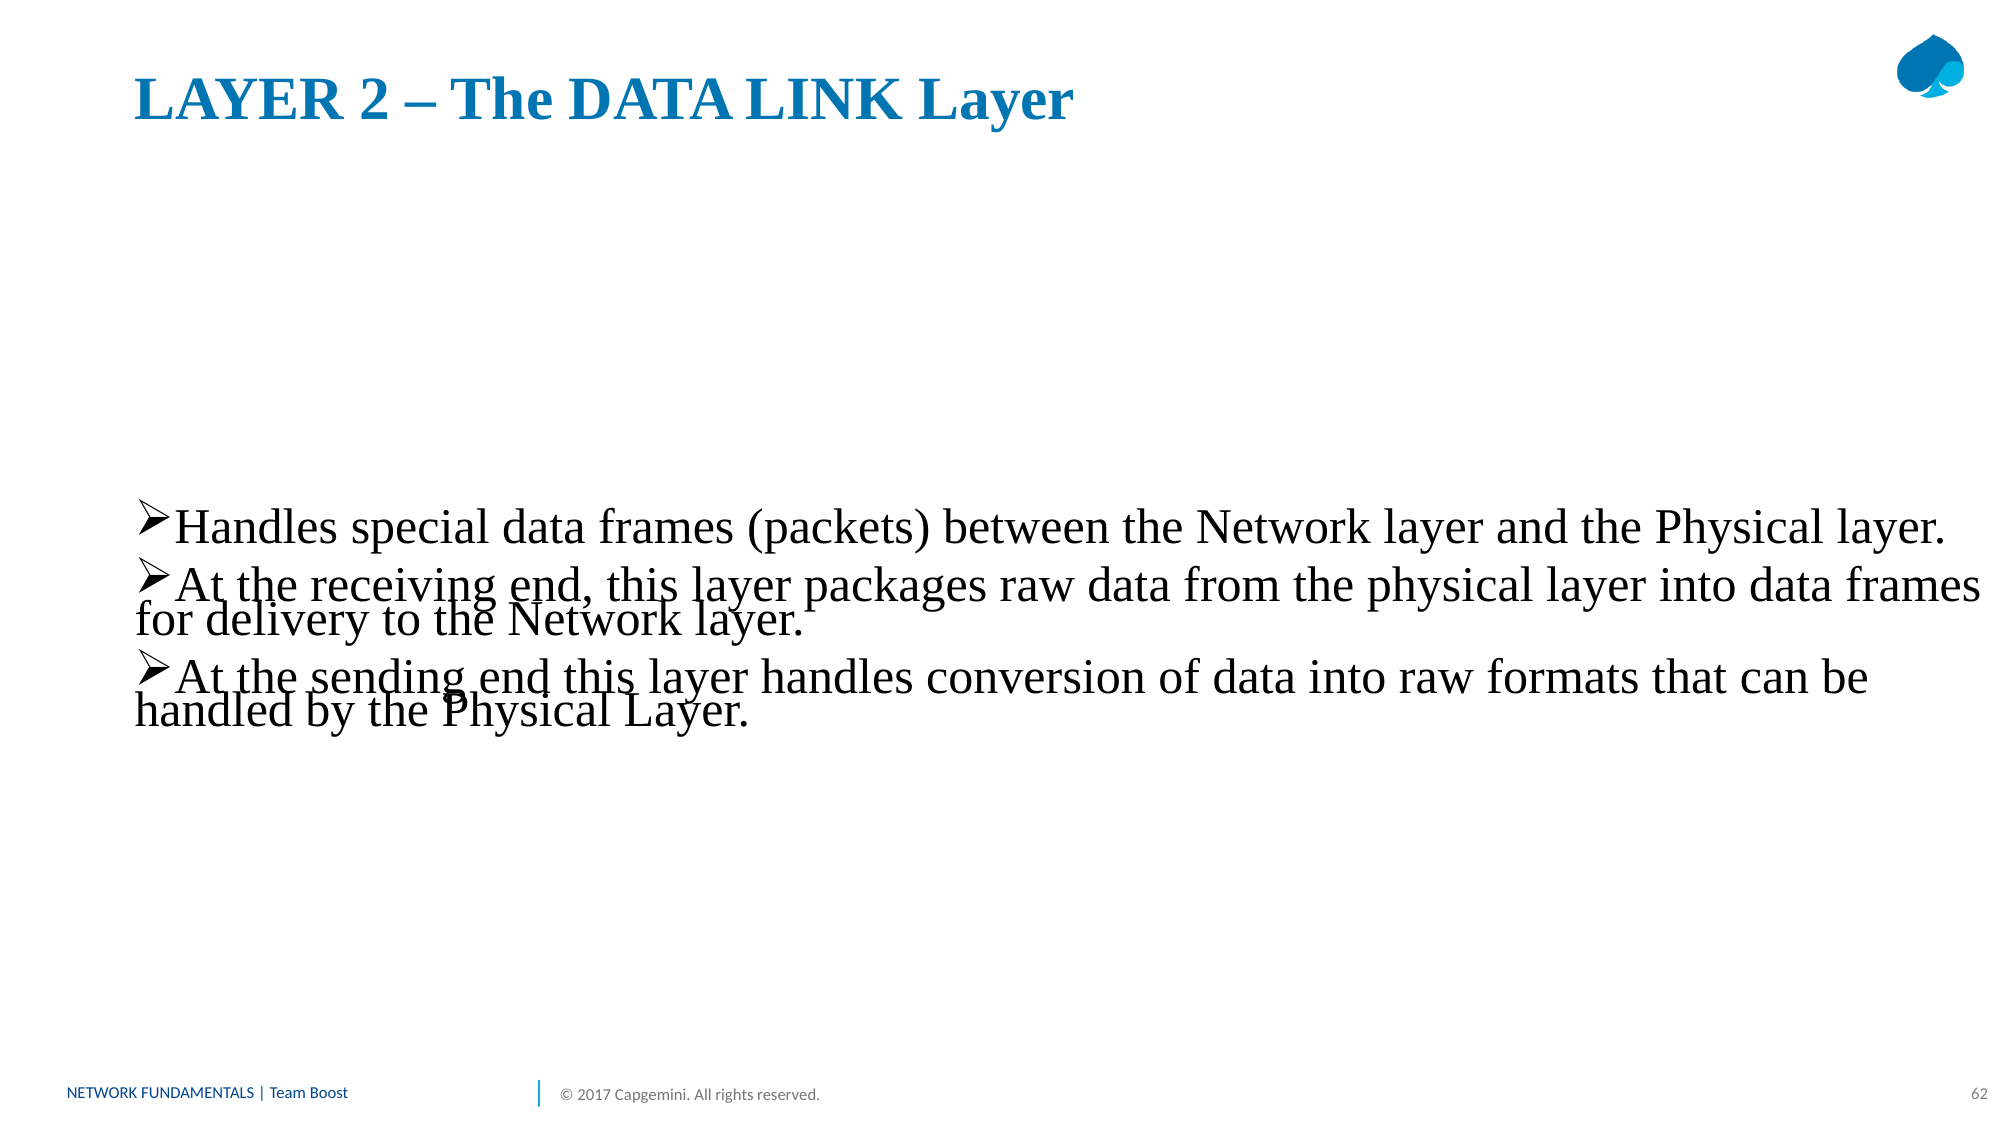

# LAYER 2 – The DATA LINK Layer
Handles special data frames (packets) between the Network layer and the Physical layer.
At the receiving end, this layer packages raw data from the physical layer into data frames for delivery to the Network layer.
At the sending end this layer handles conversion of data into raw formats that can be handled by the Physical Layer.